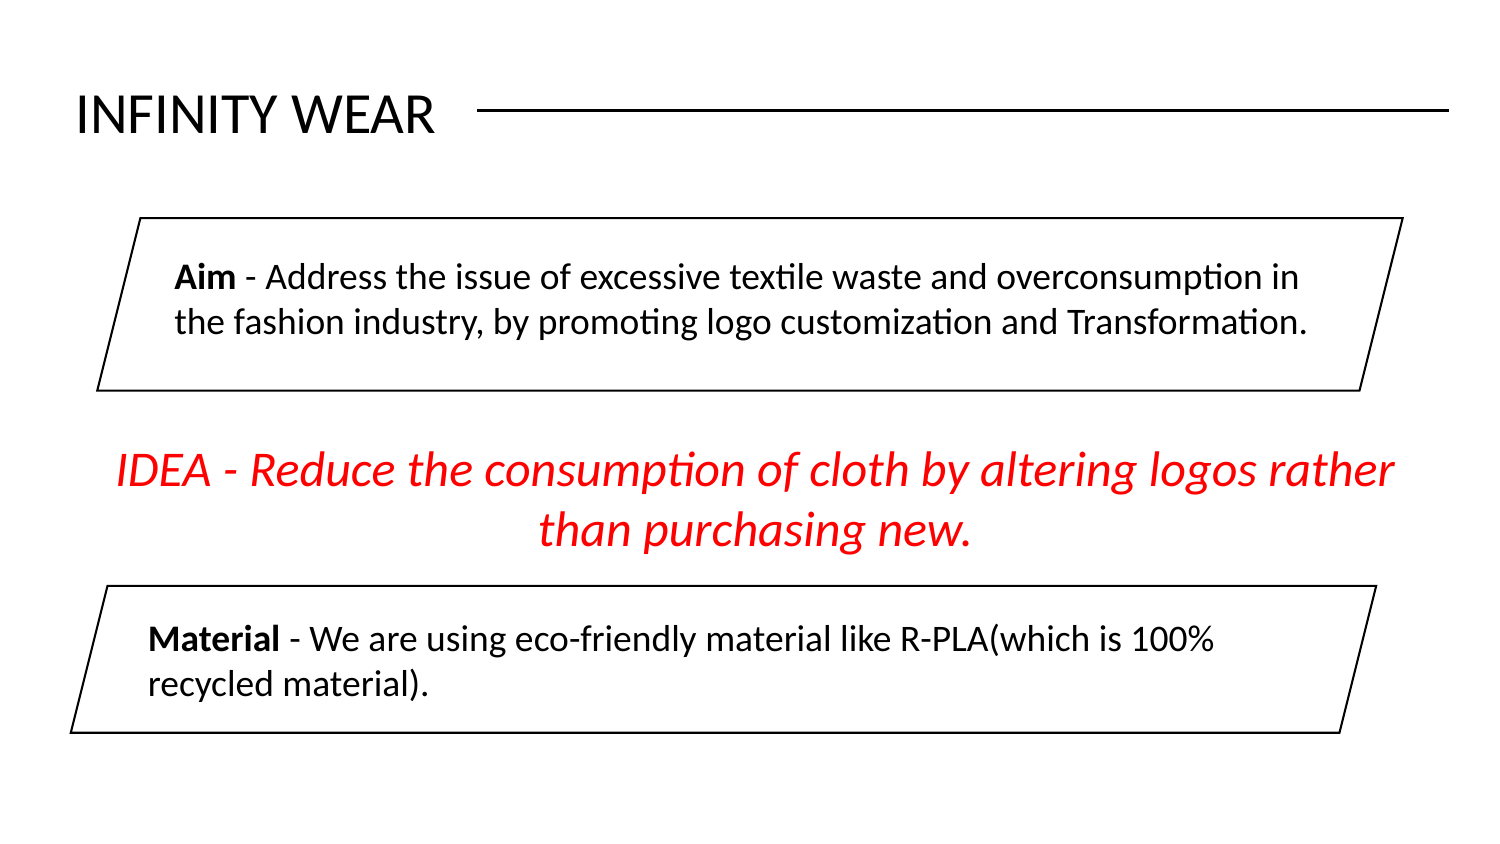

INFINITY WEAR

Aim - Address the issue of excessive textile waste and overconsumption in the fashion industry, by promoting logo customization and Transformation.

IDEA - Reduce the consumption of cloth by altering logos rather than purchasing new.

Material - We are using eco-friendly material like R-PLA(which is 100% recycled material).